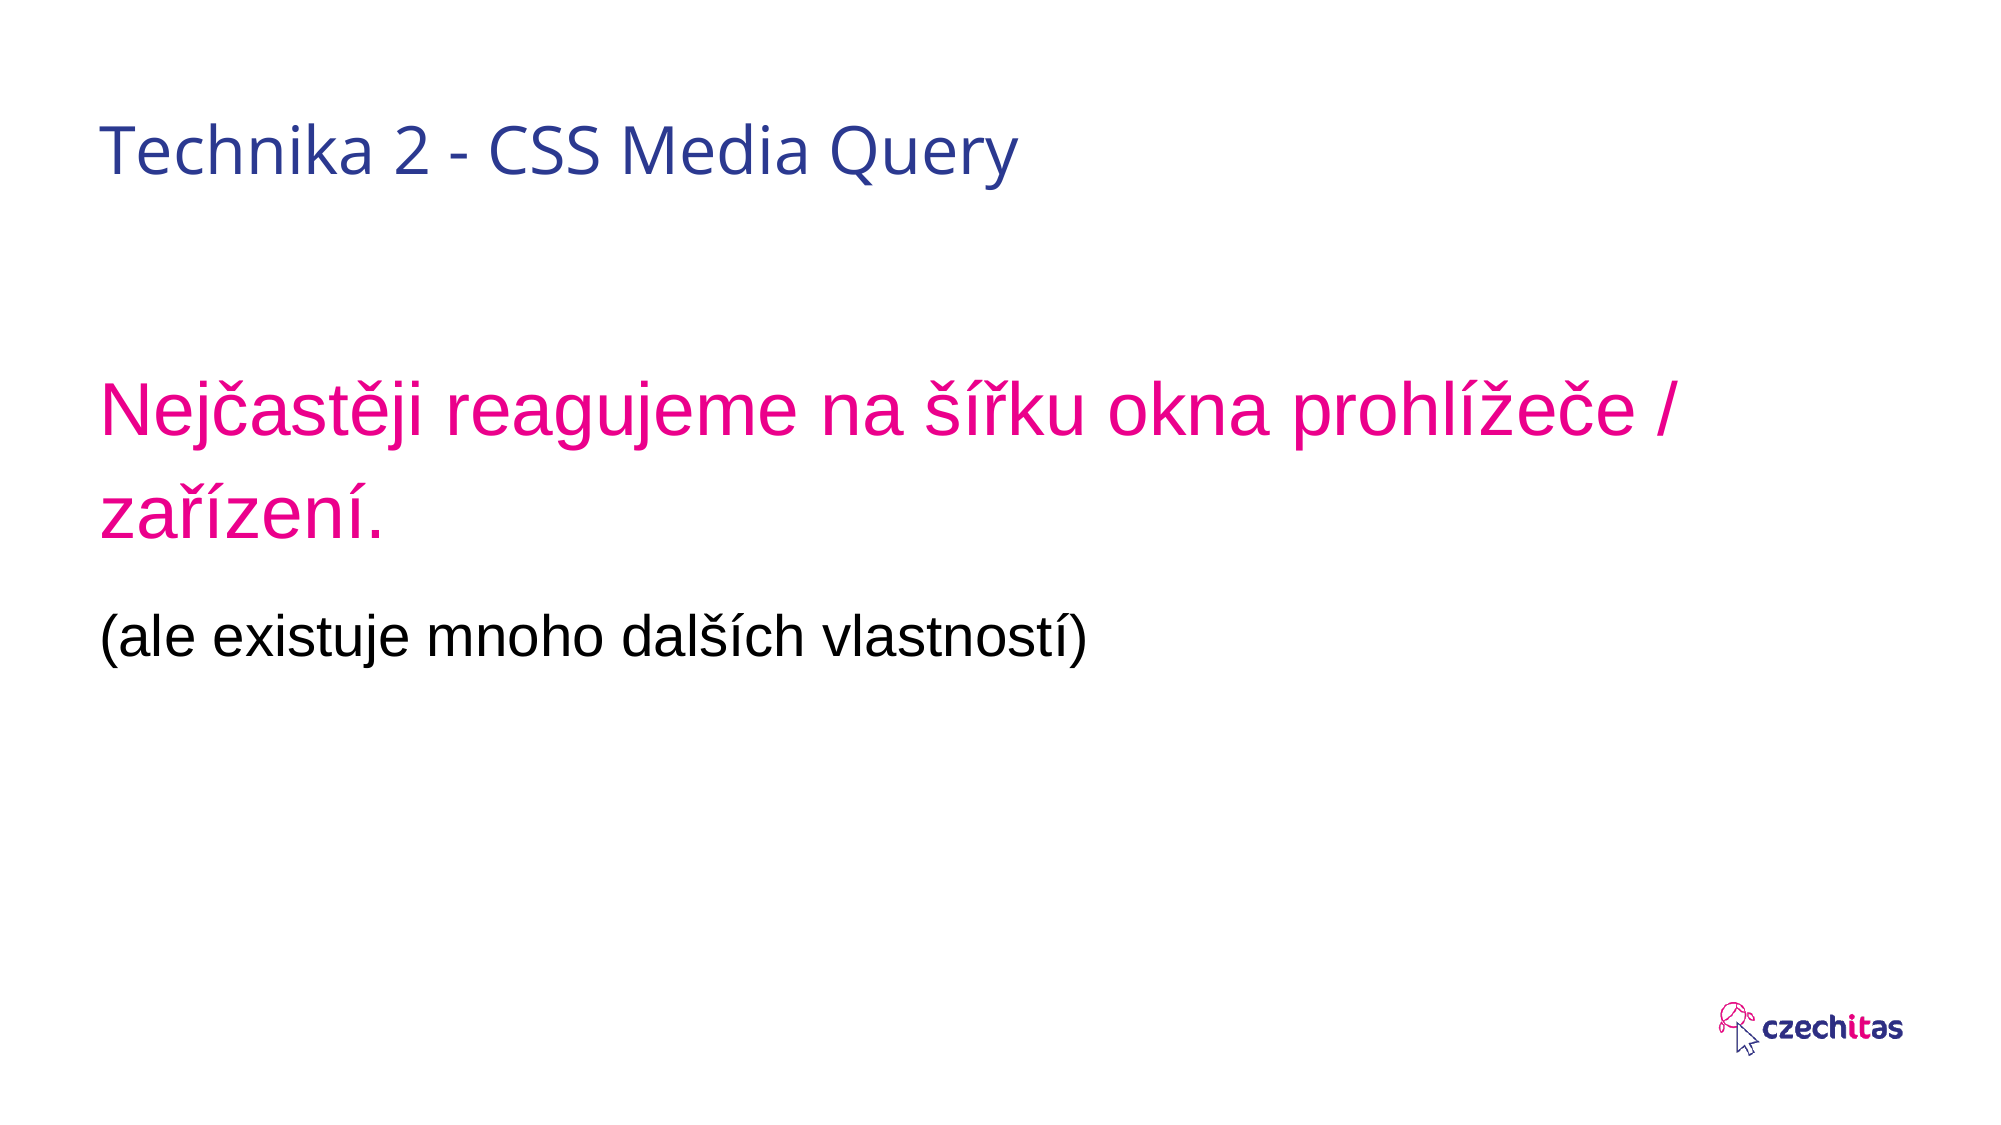

# Technika 2 - CSS Media Query

Nejčastěji reagujeme na šířku okna prohlížeče / zařízení.
(ale existuje mnoho dalších vlastností)